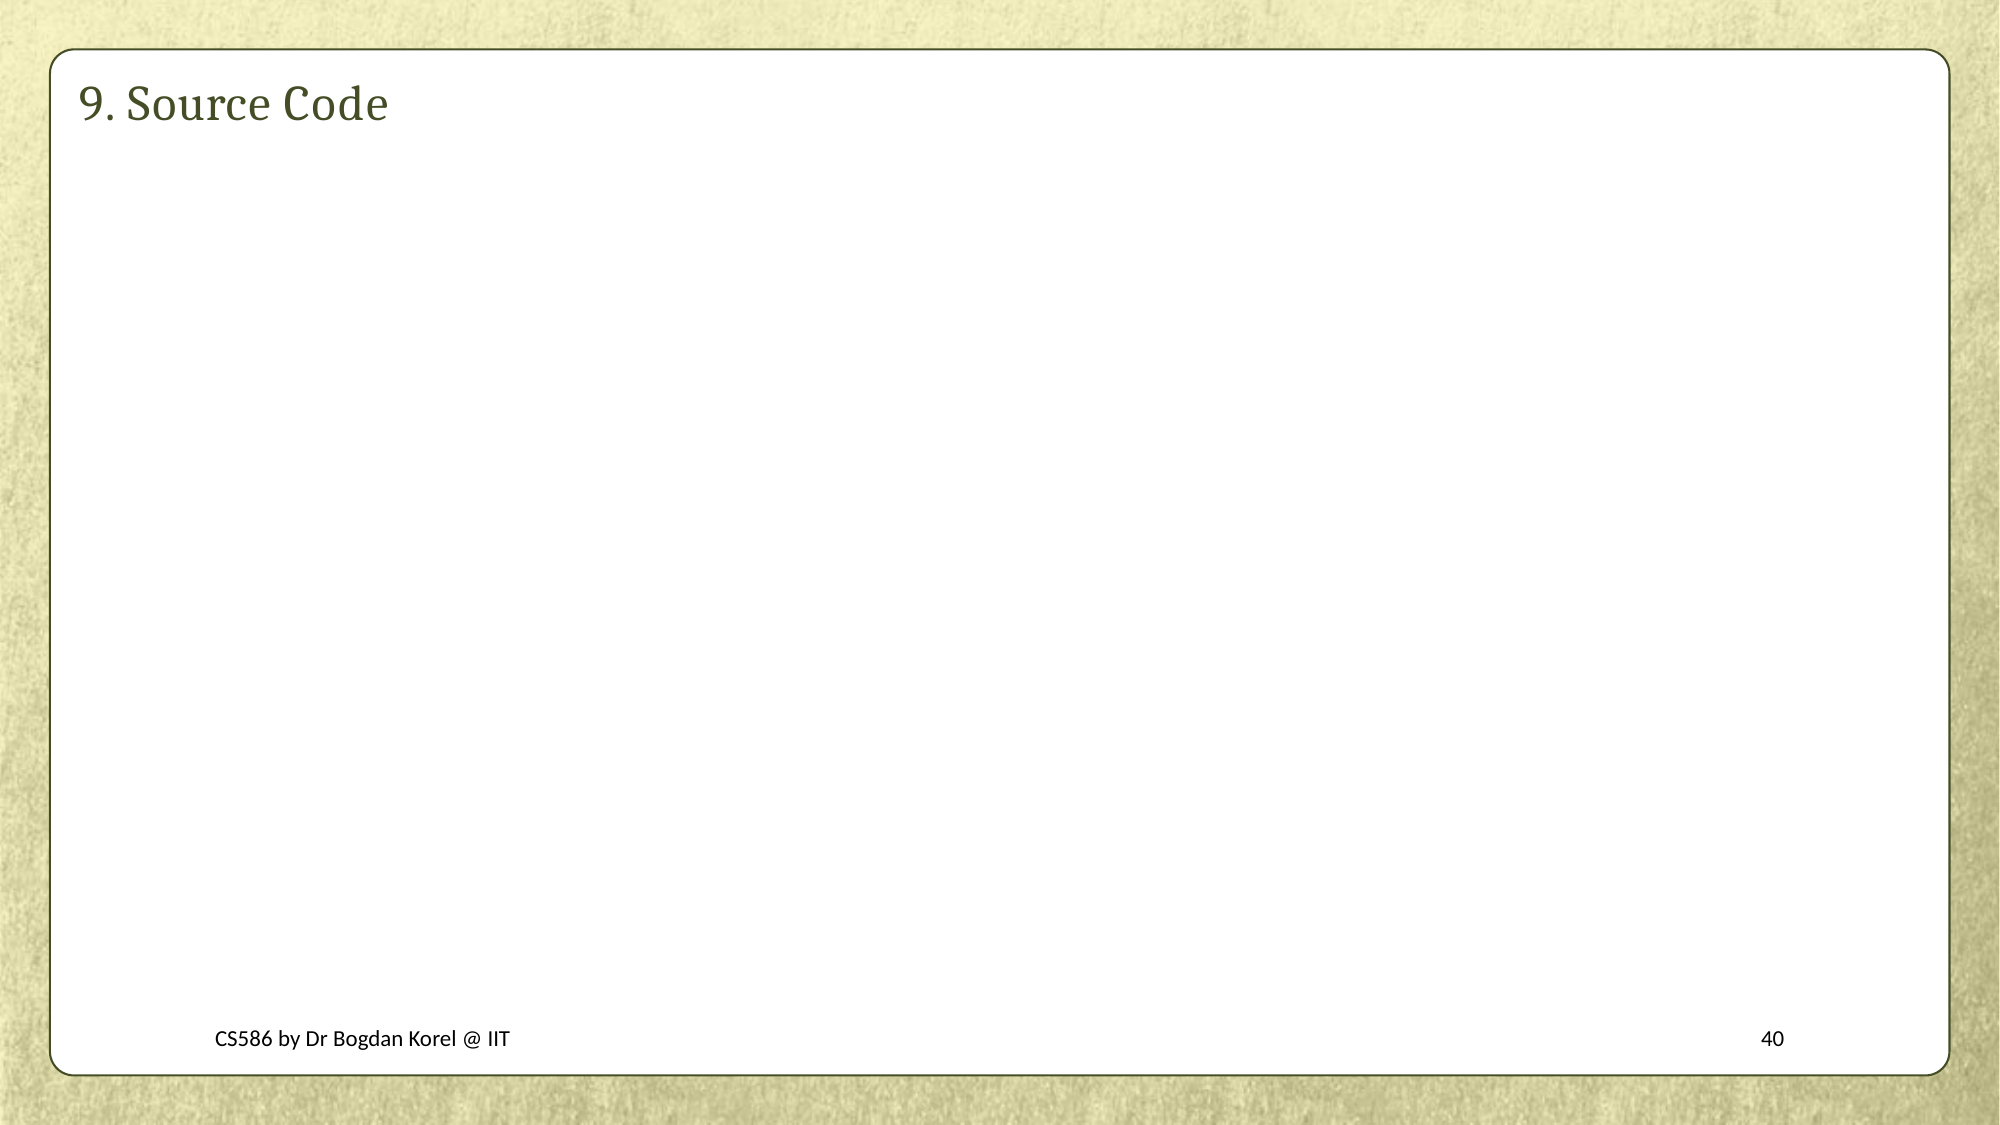

# 9. Source Code

CS586 by Dr Bogdan Korel @ IIT
40